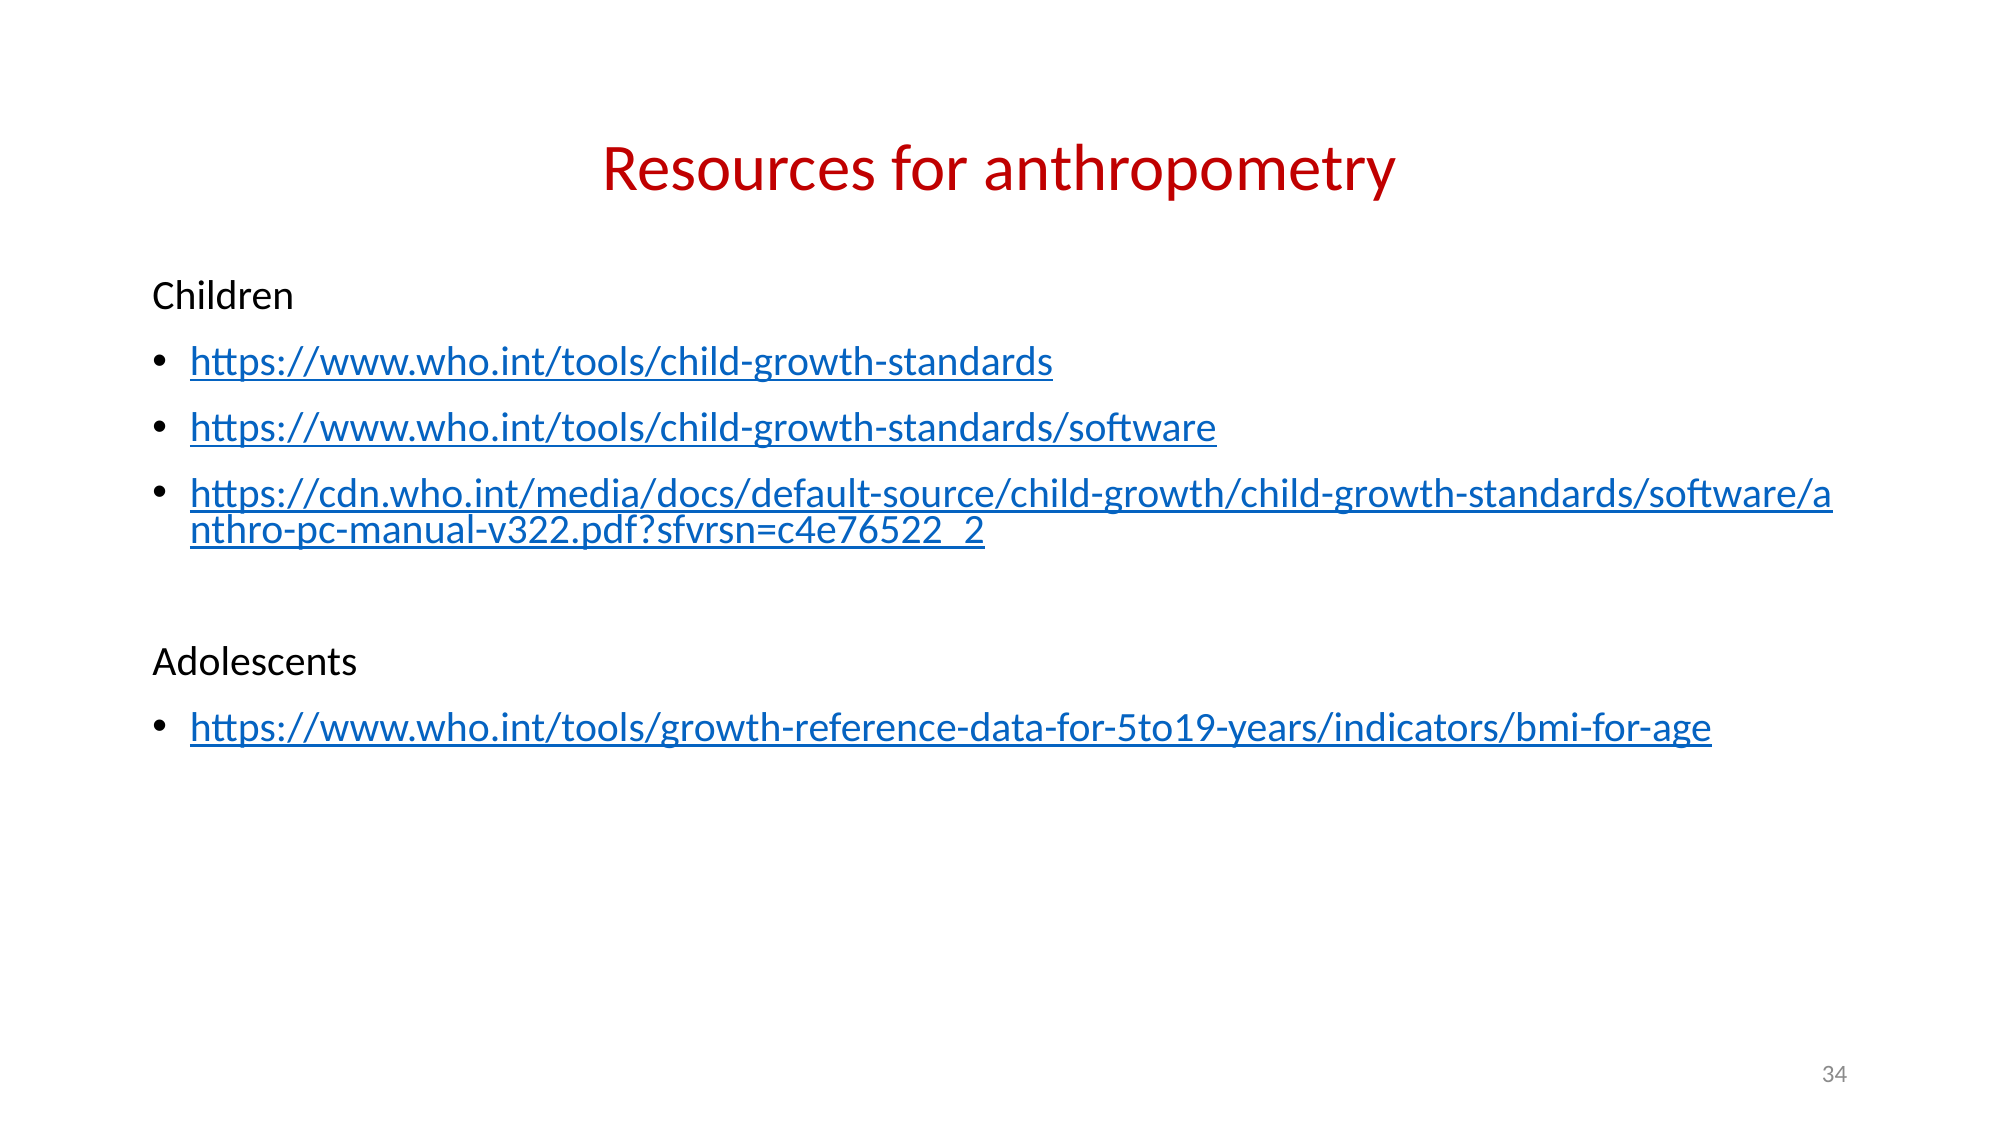

# Resources for anthropometry
Children
https://www.who.int/tools/child-growth-standards
https://www.who.int/tools/child-growth-standards/software
https://cdn.who.int/media/docs/default-source/child-growth/child-growth-standards/software/anthro-pc-manual-v322.pdf?sfvrsn=c4e76522_2

Adolescents
https://www.who.int/tools/growth-reference-data-for-5to19-years/indicators/bmi-for-age

34